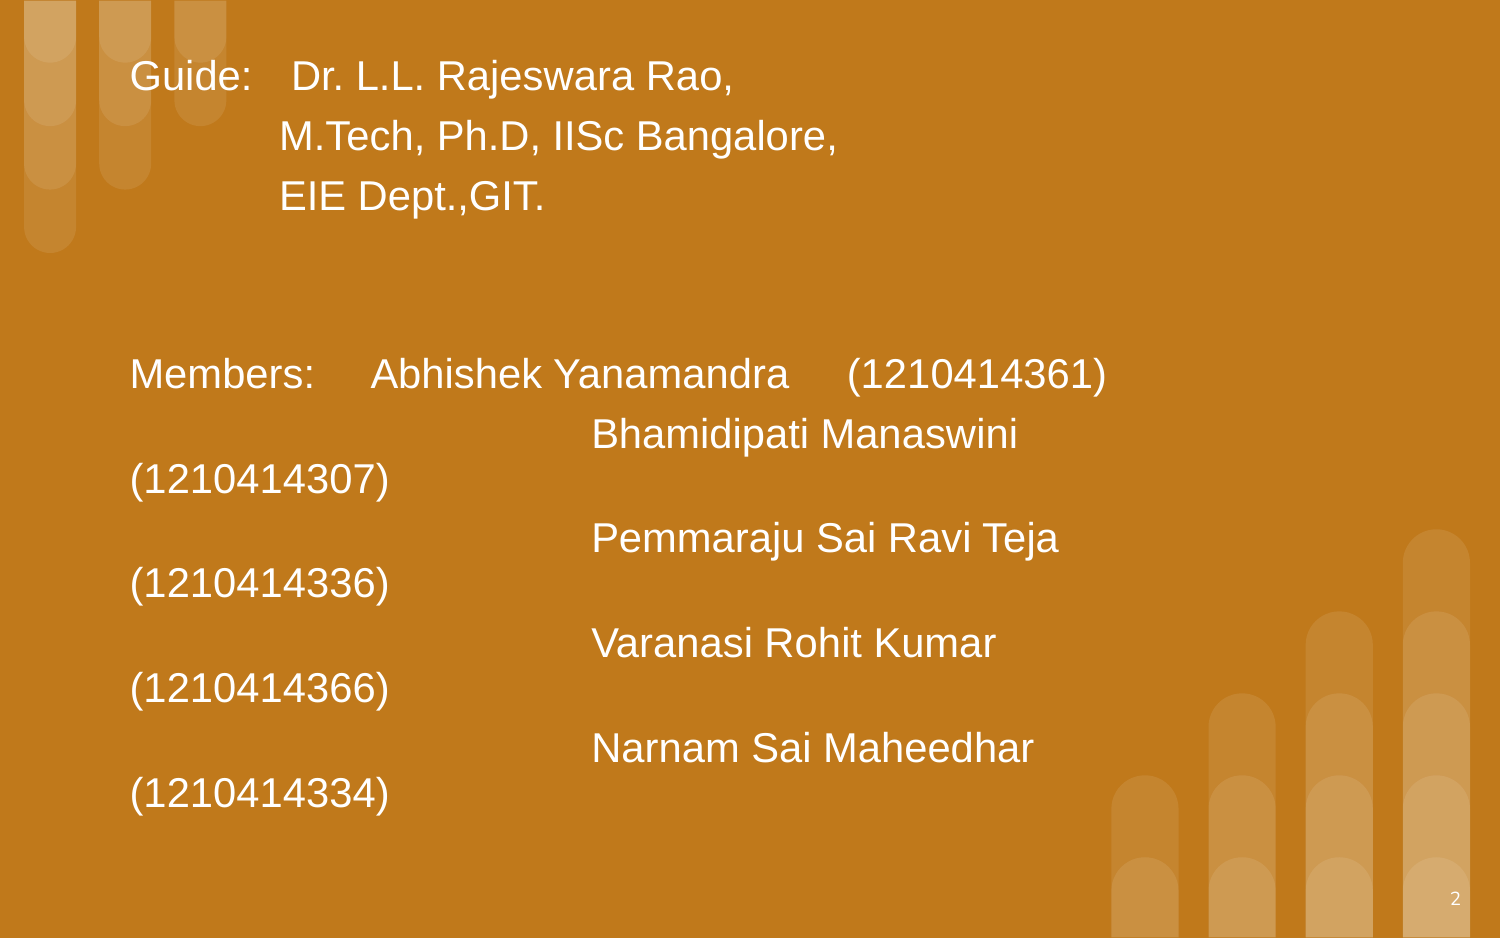

# Guide:	 Dr. L.L. Rajeswara Rao,
             M.Tech, Ph.D, IISc Bangalore,
             EIE Dept.,GIT.

Members:     Abhishek Yanamandra     (1210414361)
	    		 Bhamidipati Manaswini   (1210414307)
	     		 Pemmaraju Sai Ravi Teja  (1210414336)
	     		 Varanasi Rohit Kumar     (1210414366)
	    		 Narnam Sai Maheedhar  (1210414334)

2